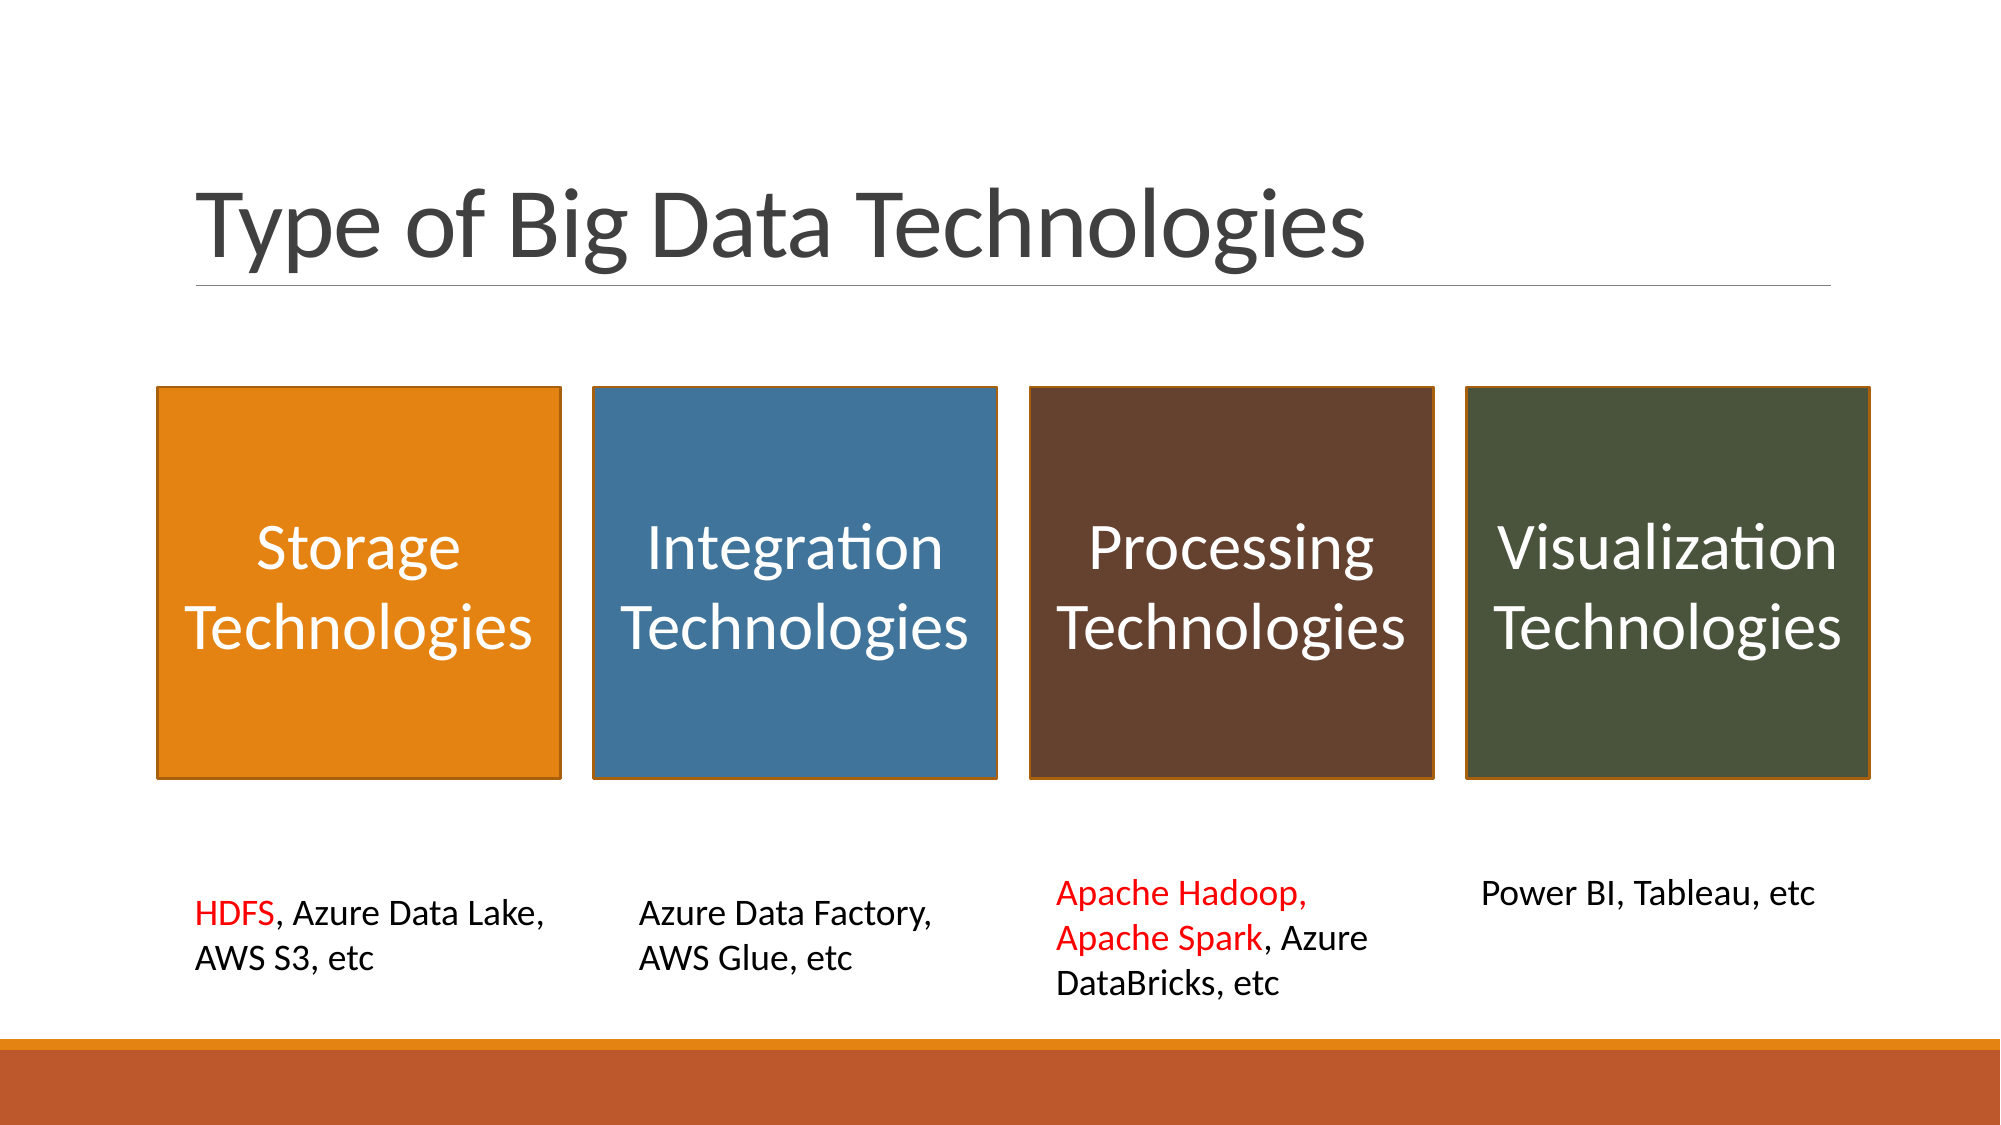

# Type of Big Data Technologies
Storage Technologies
Integration Technologies
Processing Technologies
Visualization Technologies
Apache Hadoop, Apache Spark, Azure DataBricks, etc
Power BI, Tableau, etc
Azure Data Factory, AWS Glue, etc
HDFS, Azure Data Lake, AWS S3, etc